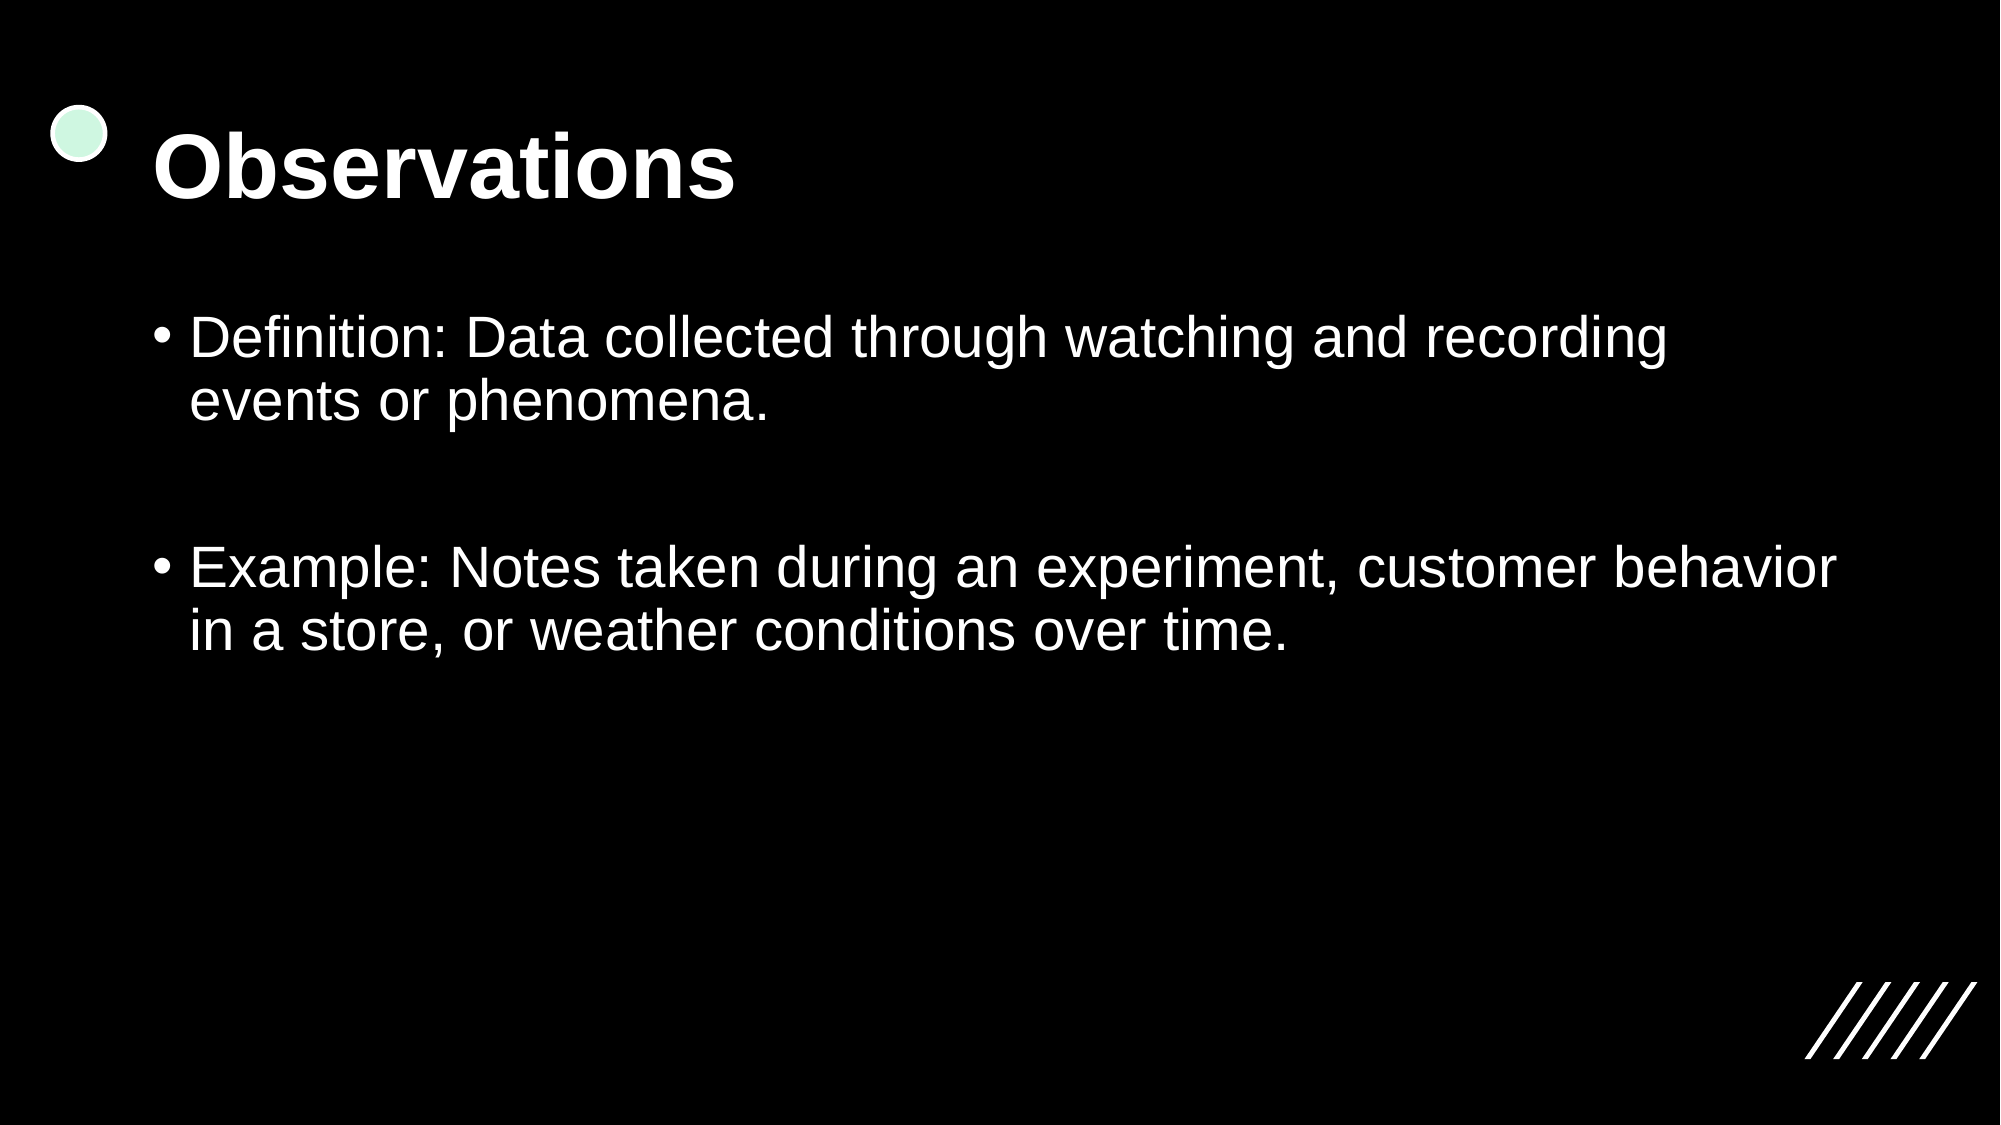

# Observations
Definition: Data collected through watching and recording events or phenomena.

Example: Notes taken during an experiment, customer behavior in a store, or weather conditions over time.